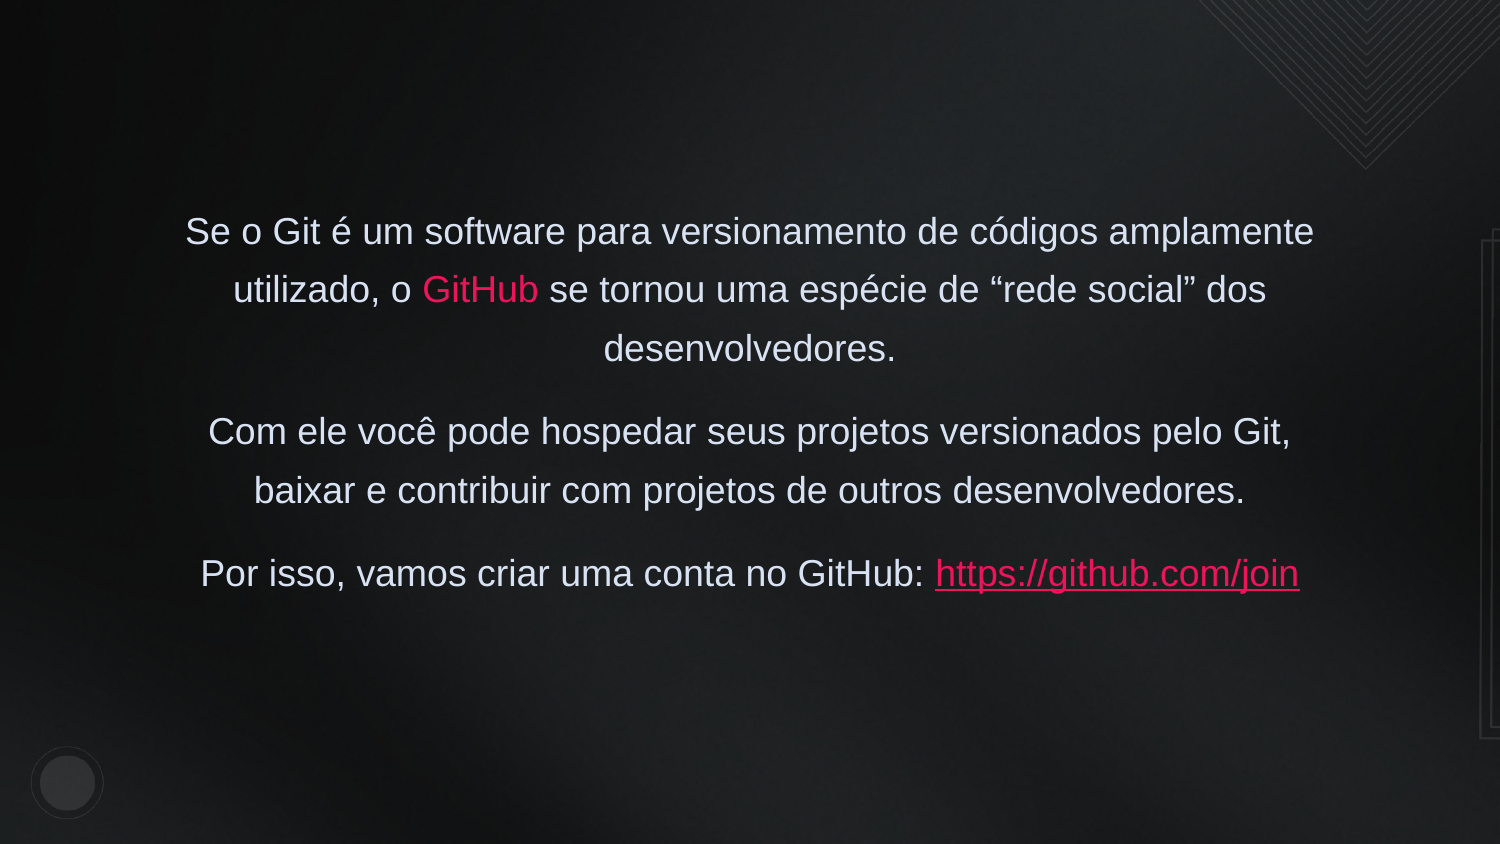

Se o Git é um software para versionamento de códigos amplamente utilizado, o GitHub se tornou uma espécie de “rede social” dos desenvolvedores.
Com ele você pode hospedar seus projetos versionados pelo Git, baixar e contribuir com projetos de outros desenvolvedores.
Por isso, vamos criar uma conta no GitHub: https://github.com/join